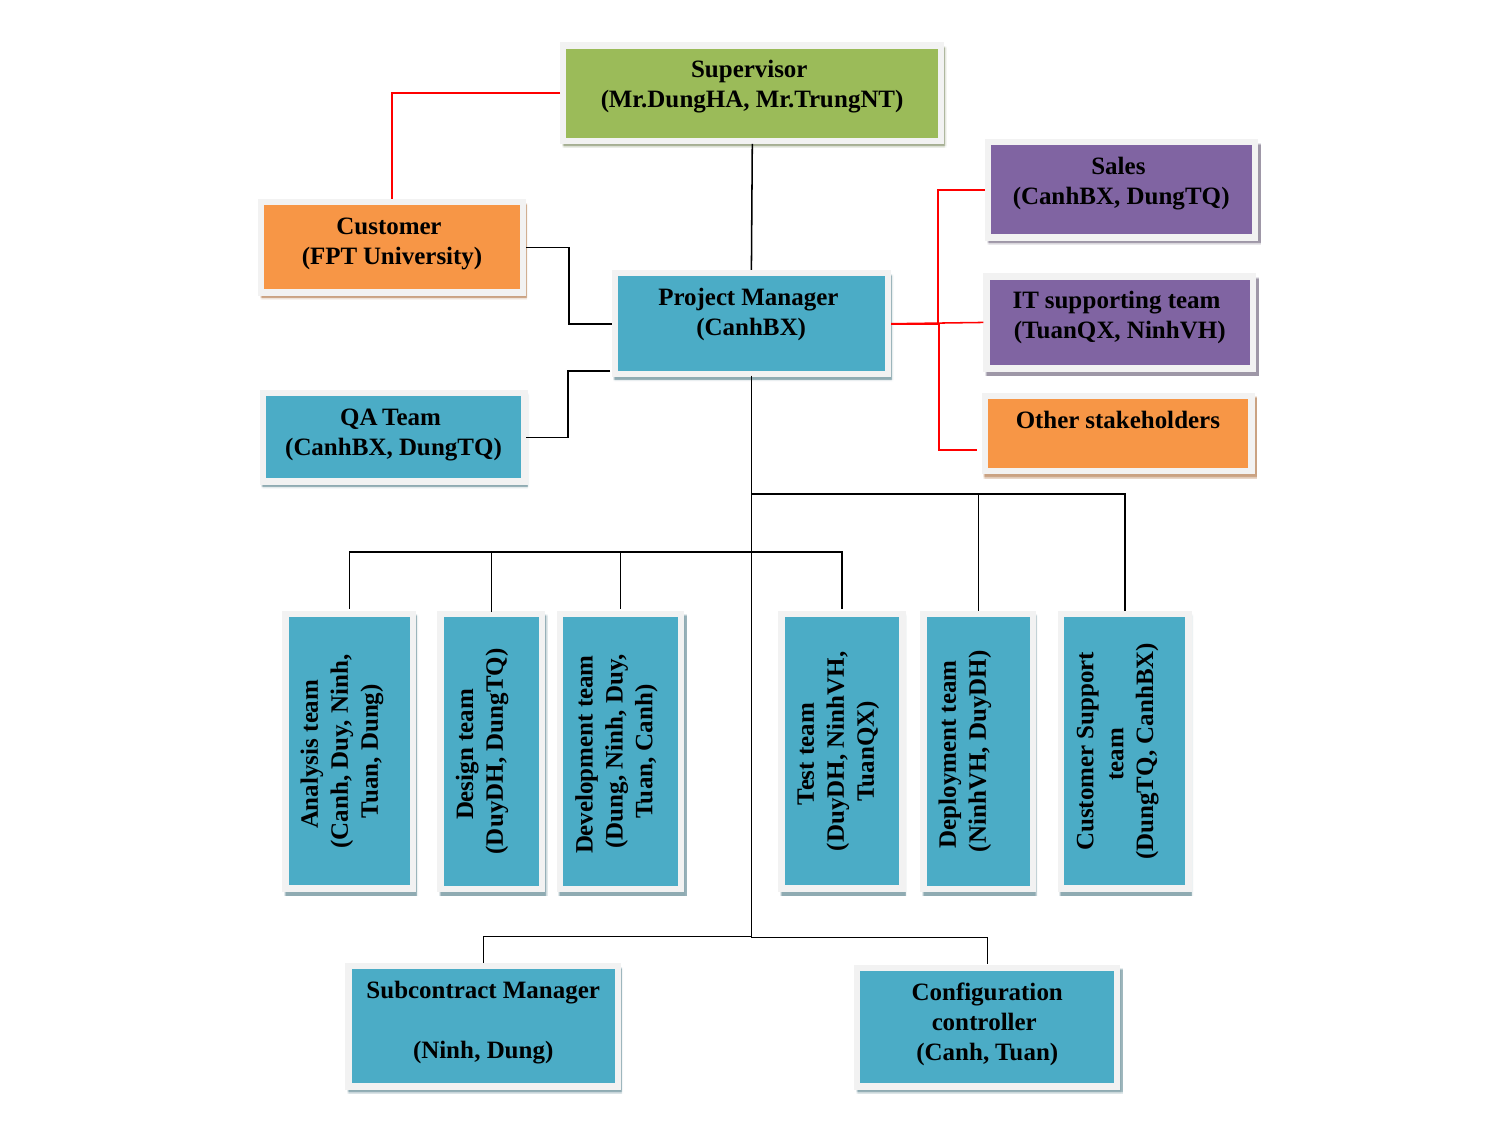

Supervisor
(Mr.DungHA, Mr.TrungNT)

Sales
(CanhBX, DungTQ)

Customer
(FPT University)

Project Manager
(CanhBX)
IT supporting team
(TuanQX, NinhVH)

QA Team
(CanhBX, DungTQ)
Other stakeholders

Analysis team
(Canh, Duy, Ninh, Tuan, Dung)
Customer Support team
(DungTQ, CanhBX)
Test team
(DuyDH, NinhVH, TuanQX)
Development team
(Dung, Ninh, Duy, Tuan, Canh)
Deployment team
(NinhVH, DuyDH)
Design team
(DuyDH, DungTQ)
Subcontract Manager
(Ninh, Dung)
Configuration controller
(Canh, Tuan)